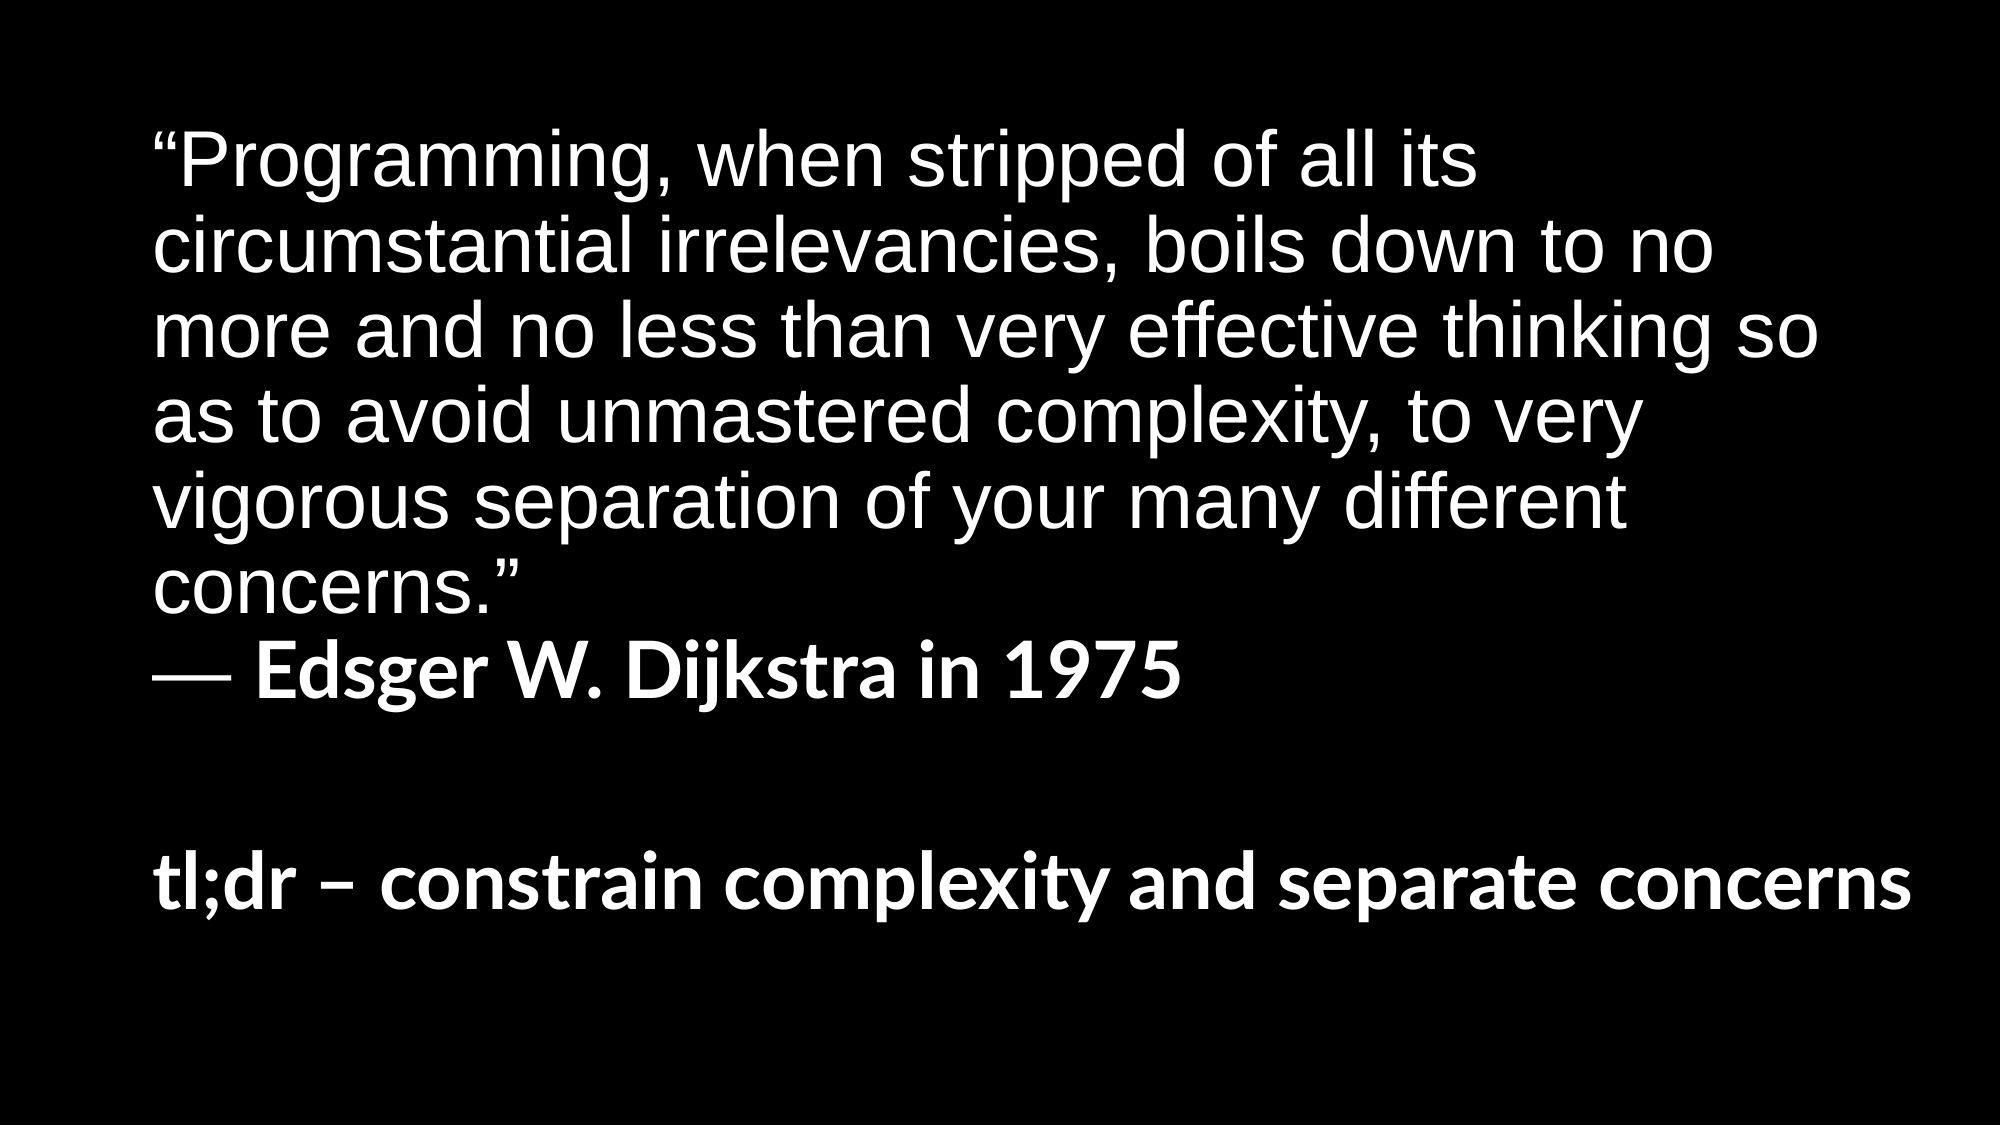

“Programming, when stripped of all its circumstantial irrelevancies, boils down to no more and no less than very effective thinking so as to avoid unmastered complexity, to very vigorous separation of your many different concerns.” 
― Edsger W. Dijkstra in 1975

tl;dr – constrain complexity and separate concerns